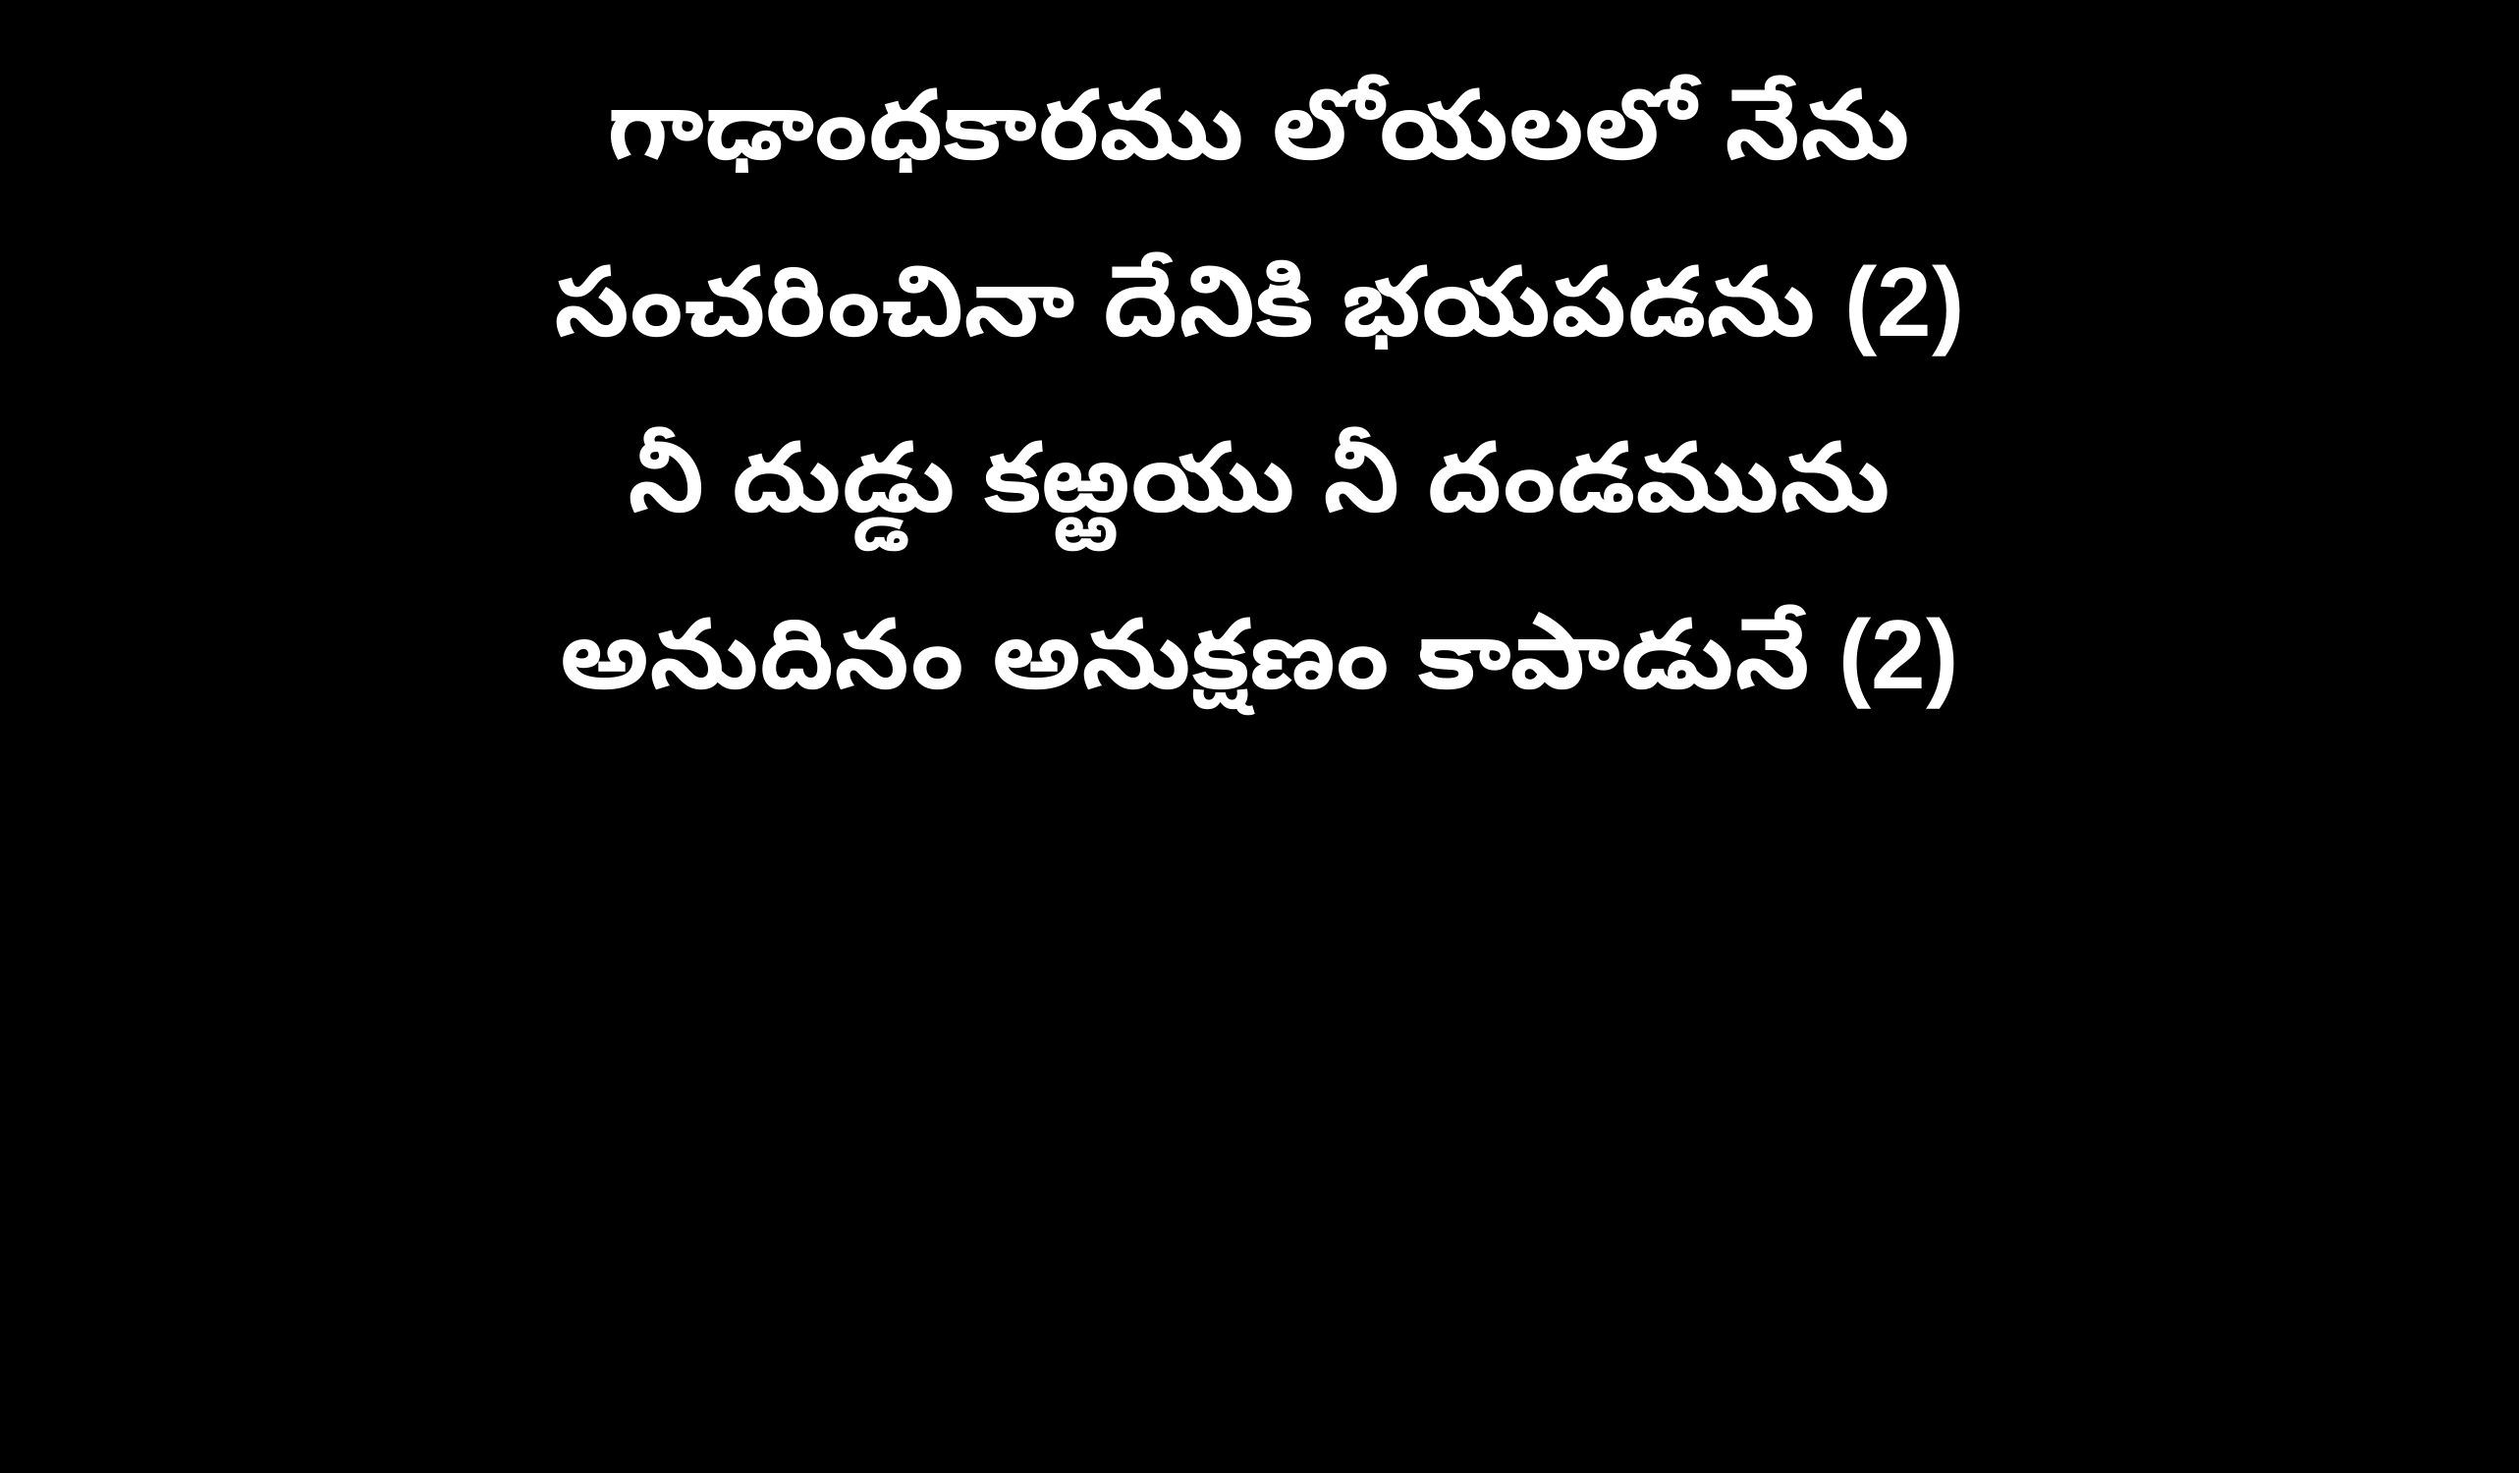

గాఢాంధకారము లోయలలో నేను
సంచరించినా దేనికి భయపడను (2)
నీ దుడ్డు కఱ్ఱయు నీ దండమును
అనుదినం అనుక్షణం కాపాడునే (2)